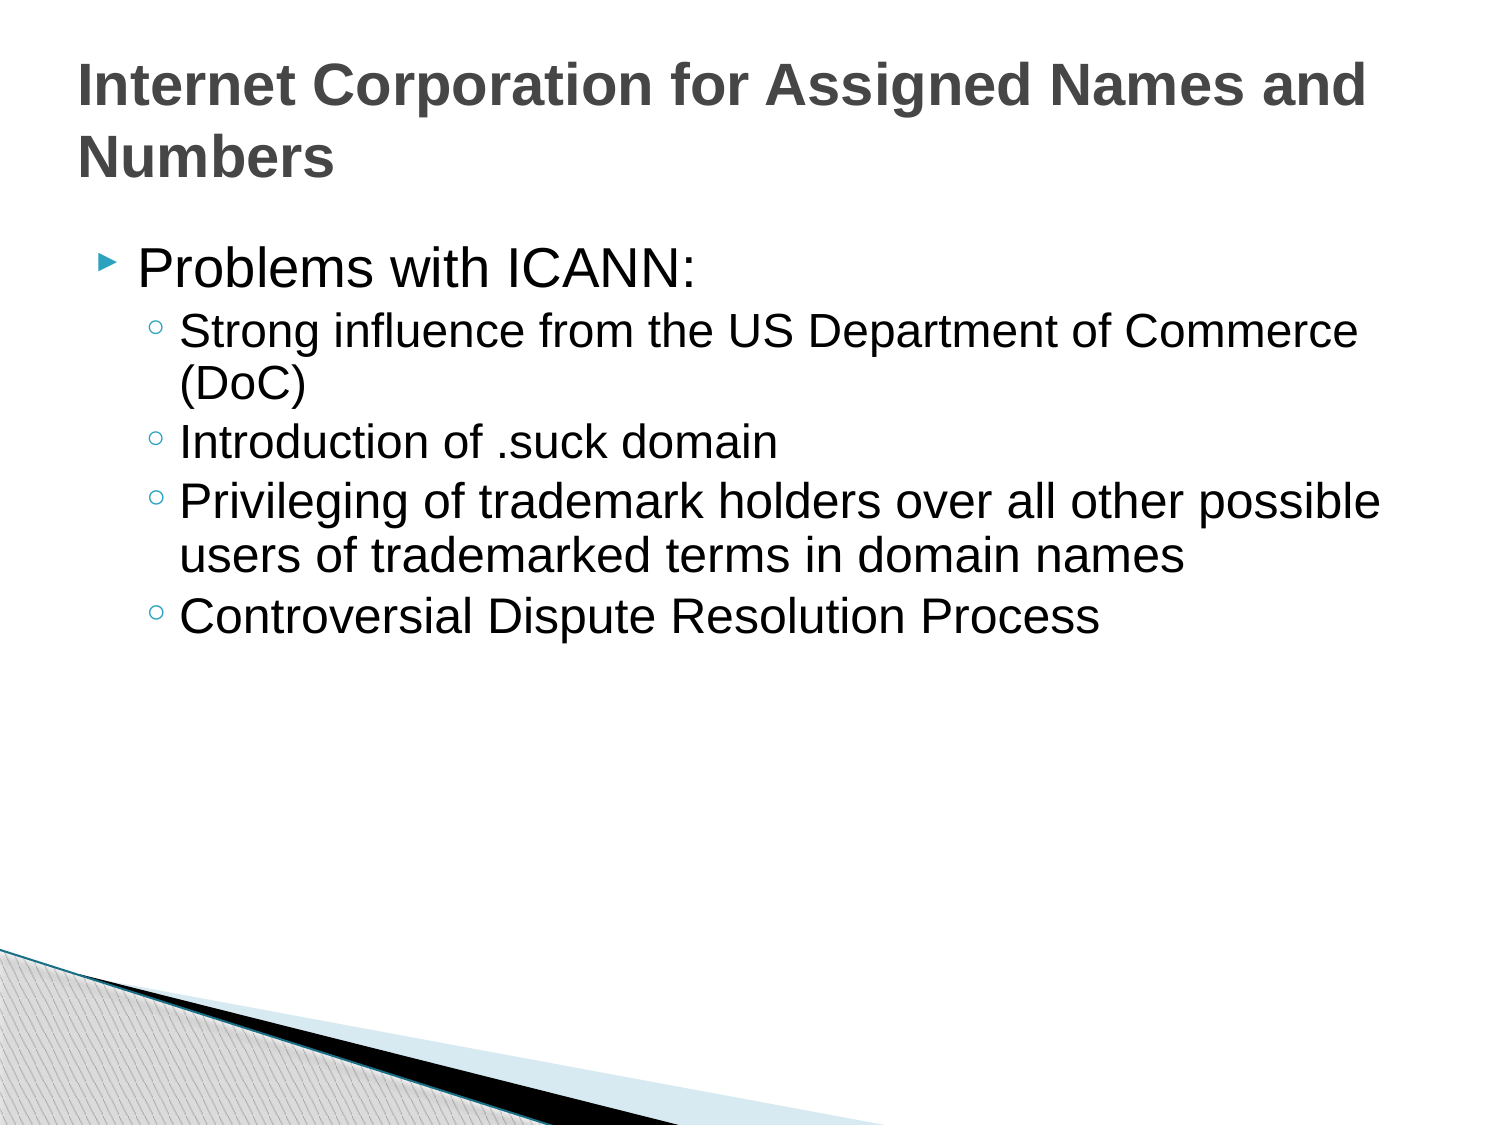

# Internet Corporation for Assigned Names and Numbers
Problems with ICANN:
Strong influence from the US Department of Commerce (DoC)
Introduction of .suck domain
Privileging of trademark holders over all other possible users of trademarked terms in domain names
Controversial Dispute Resolution Process